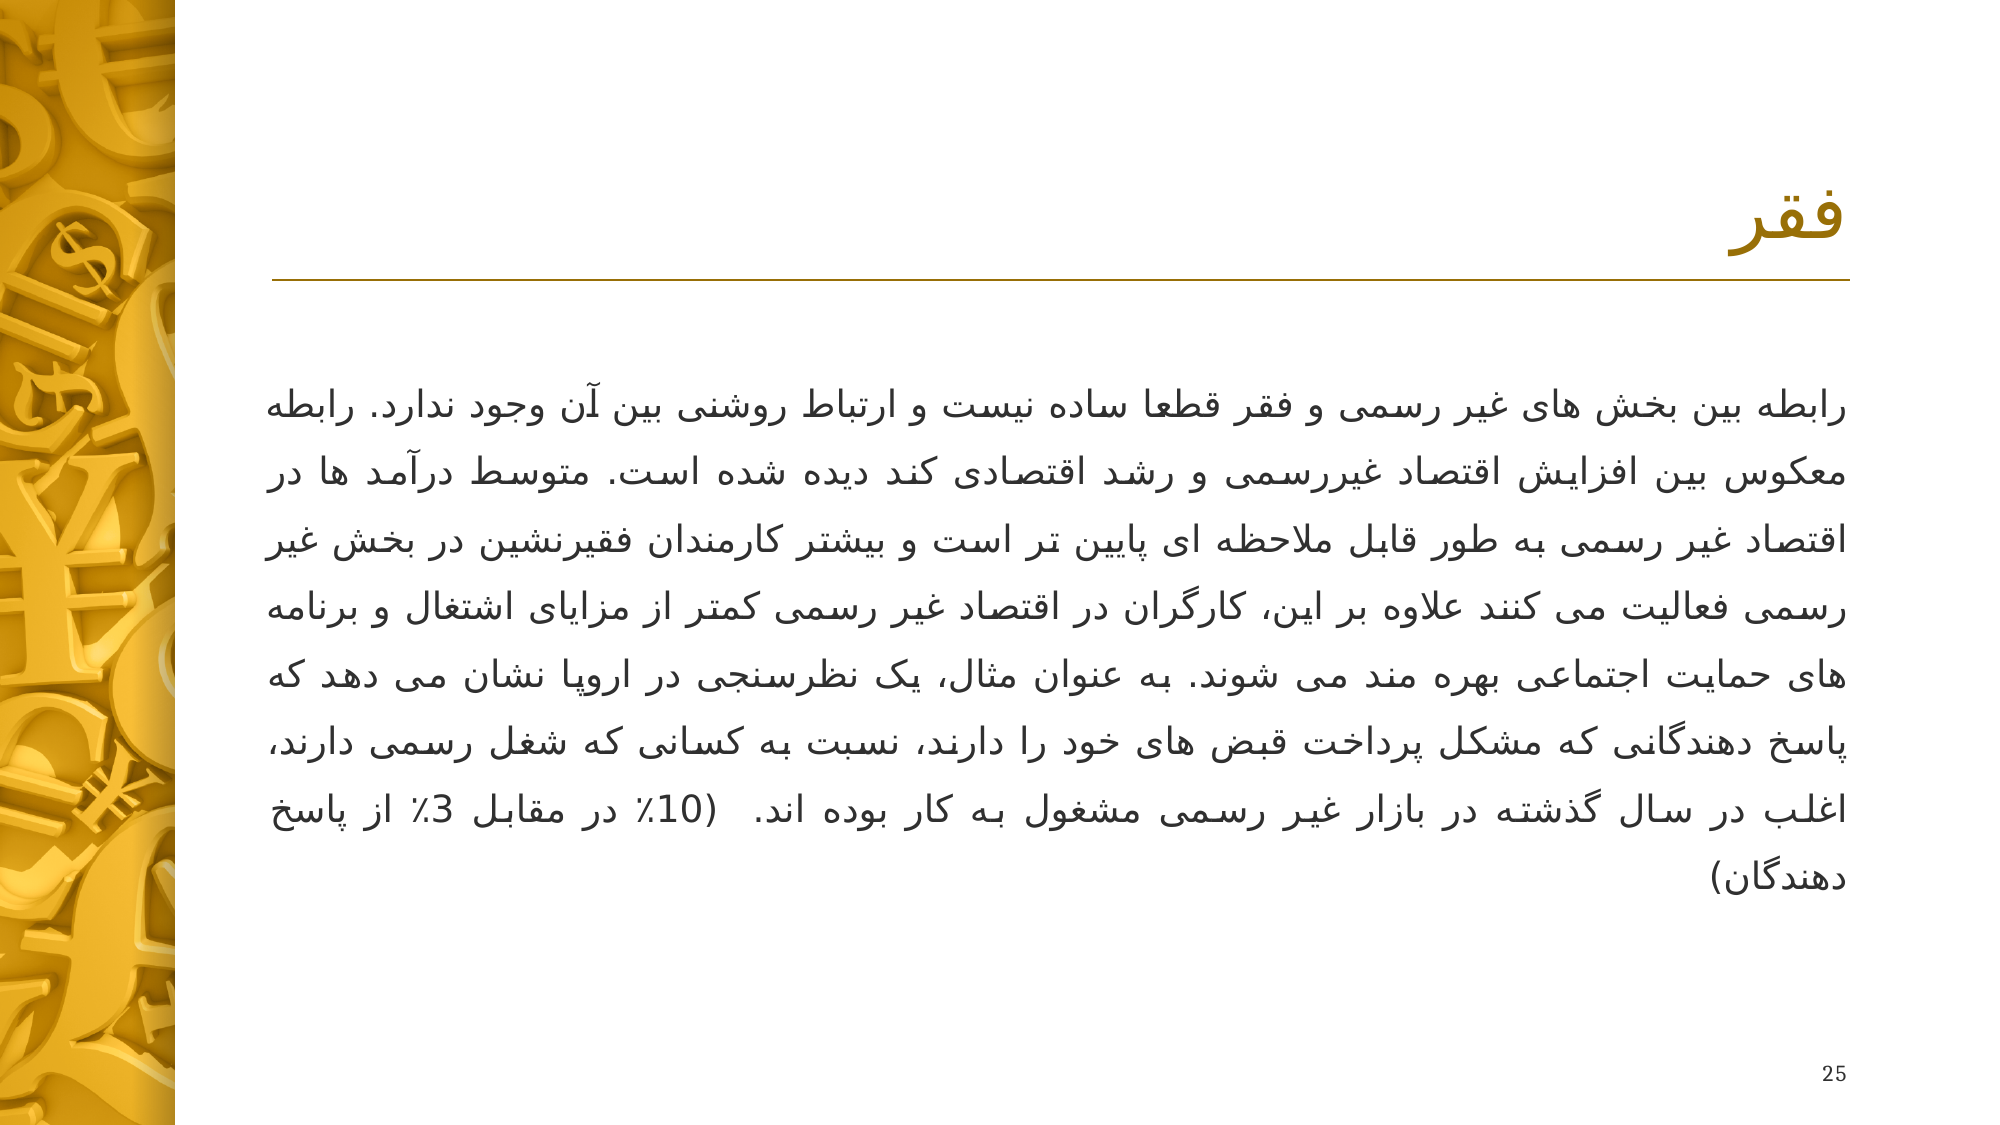

# فقر
رابطه بین بخش های غیر رسمی و فقر قطعا ساده نیست و ارتباط روشنی بین آن وجود ندارد. رابطه معکوس بین افزایش اقتصاد غیررسمی و رشد اقتصادی کند دیده شده است. متوسط درآمد ها در اقتصاد غیر رسمی به طور قابل ملاحظه ای پایین تر است و بیشتر کارمندان فقیرنشین در بخش غیر رسمی فعالیت می کنند علاوه بر این، کارگران در اقتصاد غیر رسمی کمتر از مزایای اشتغال و برنامه های حمایت اجتماعی بهره مند می شوند. به عنوان مثال، یک نظرسنجی در اروپا نشان می دهد که پاسخ دهندگانی که مشکل پرداخت قبض های خود را دارند، نسبت به کسانی که شغل رسمی دارند، اغلب در سال گذشته در بازار غیر رسمی مشغول به کار بوده اند.  (10٪ در مقابل 3٪ از پاسخ دهندگان)
25